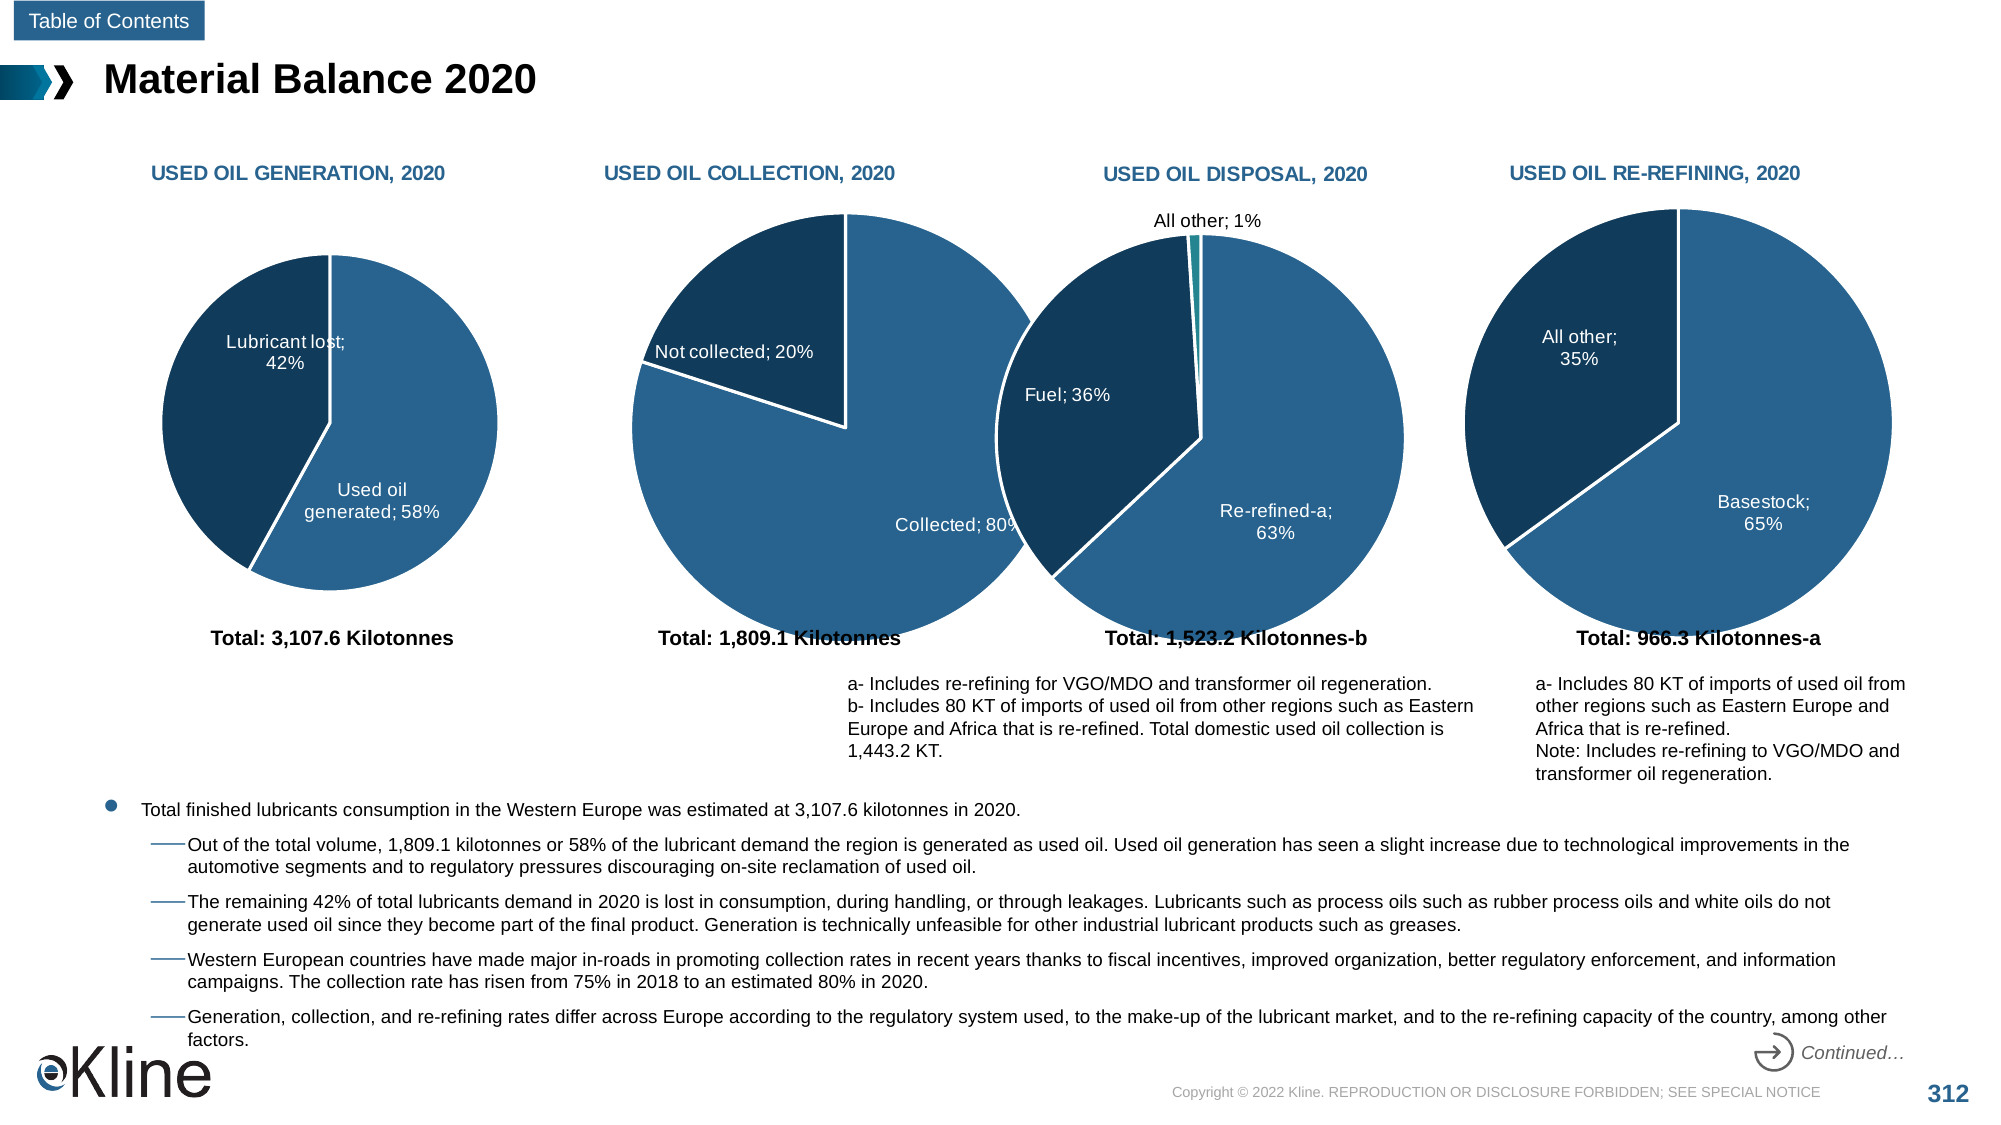

# Material Balance 2020

### Chart: USED OIL GENERATION, 2020

| Category | Sales |
|---|---|
| Used oil generated | 0.58 |
| Lubricant lost | 0.42 |

### Chart: USED OIL COLLECTION, 2020

| Category | Sales |
|---|---|
| Collected | 0.8 |
| Not collected | 0.2 |

### Chart: USED OIL DISPOSAL, 2020

| Category | Sales |
|---|---|
| Re-refined-a | 0.63 |
| Fuel | 0.36 |
| All other | 0.01 |

### Chart: USED OIL RE-REFINING, 2020

| Category | Sales |
|---|---|
| Basestock | 0.65 |
| All other | 0.35 |
Total: 3,107.6 Kilotonnes
Total: 1,809.1 Kilotonnes
Total: 1,523.2 Kilotonnes-b
Total: 966.3 Kilotonnes-a
a- Includes re-refining for VGO/MDO and transformer oil regeneration.
b- Includes 80 KT of imports of used oil from other regions such as Eastern Europe and Africa that is re-refined. Total domestic used oil collection is 1,443.2 KT.
a- Includes 80 KT of imports of used oil from other regions such as Eastern Europe and Africa that is re-refined.
Note: Includes re-refining to VGO/MDO and transformer oil regeneration.
Total finished lubricants consumption in the Western Europe was estimated at 3,107.6 kilotonnes in 2020.
Out of the total volume, 1,809.1 kilotonnes or 58% of the lubricant demand the region is generated as used oil. Used oil generation has seen a slight increase due to technological improvements in the automotive segments and to regulatory pressures discouraging on-site reclamation of used oil.
The remaining 42% of total lubricants demand in 2020 is lost in consumption, during handling, or through leakages. Lubricants such as process oils such as rubber process oils and white oils do not generate used oil since they become part of the final product. Generation is technically unfeasible for other industrial lubricant products such as greases.
Western European countries have made major in-roads in promoting collection rates in recent years thanks to fiscal incentives, improved organization, better regulatory enforcement, and information campaigns. The collection rate has risen from 75% in 2018 to an estimated 80% in 2020.
Generation, collection, and re-refining rates differ across Europe according to the regulatory system used, to the make-up of the lubricant market, and to the re-refining capacity of the country, among other factors.

Continued…